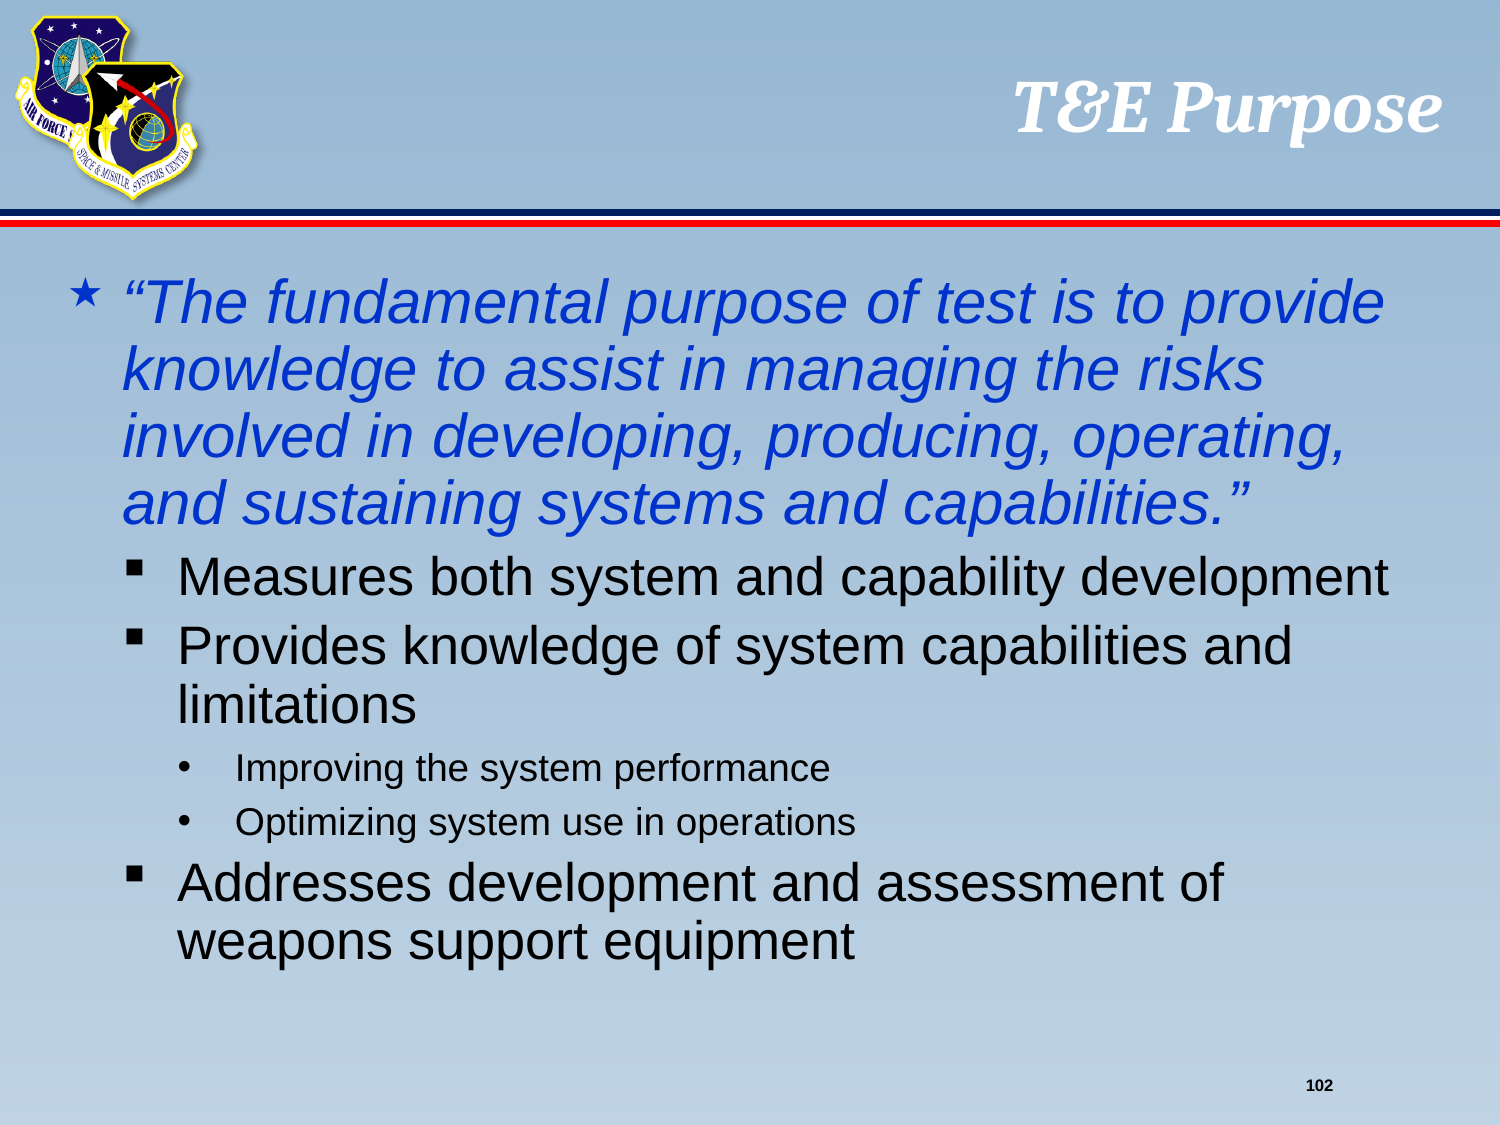

# T&E Purpose
“The fundamental purpose of test is to provide knowledge to assist in managing the risks involved in developing, producing, operating, and sustaining systems and capabilities.”
Measures both system and capability development
Provides knowledge of system capabilities and limitations
Improving the system performance
Optimizing system use in operations
Addresses development and assessment of weapons support equipment
102